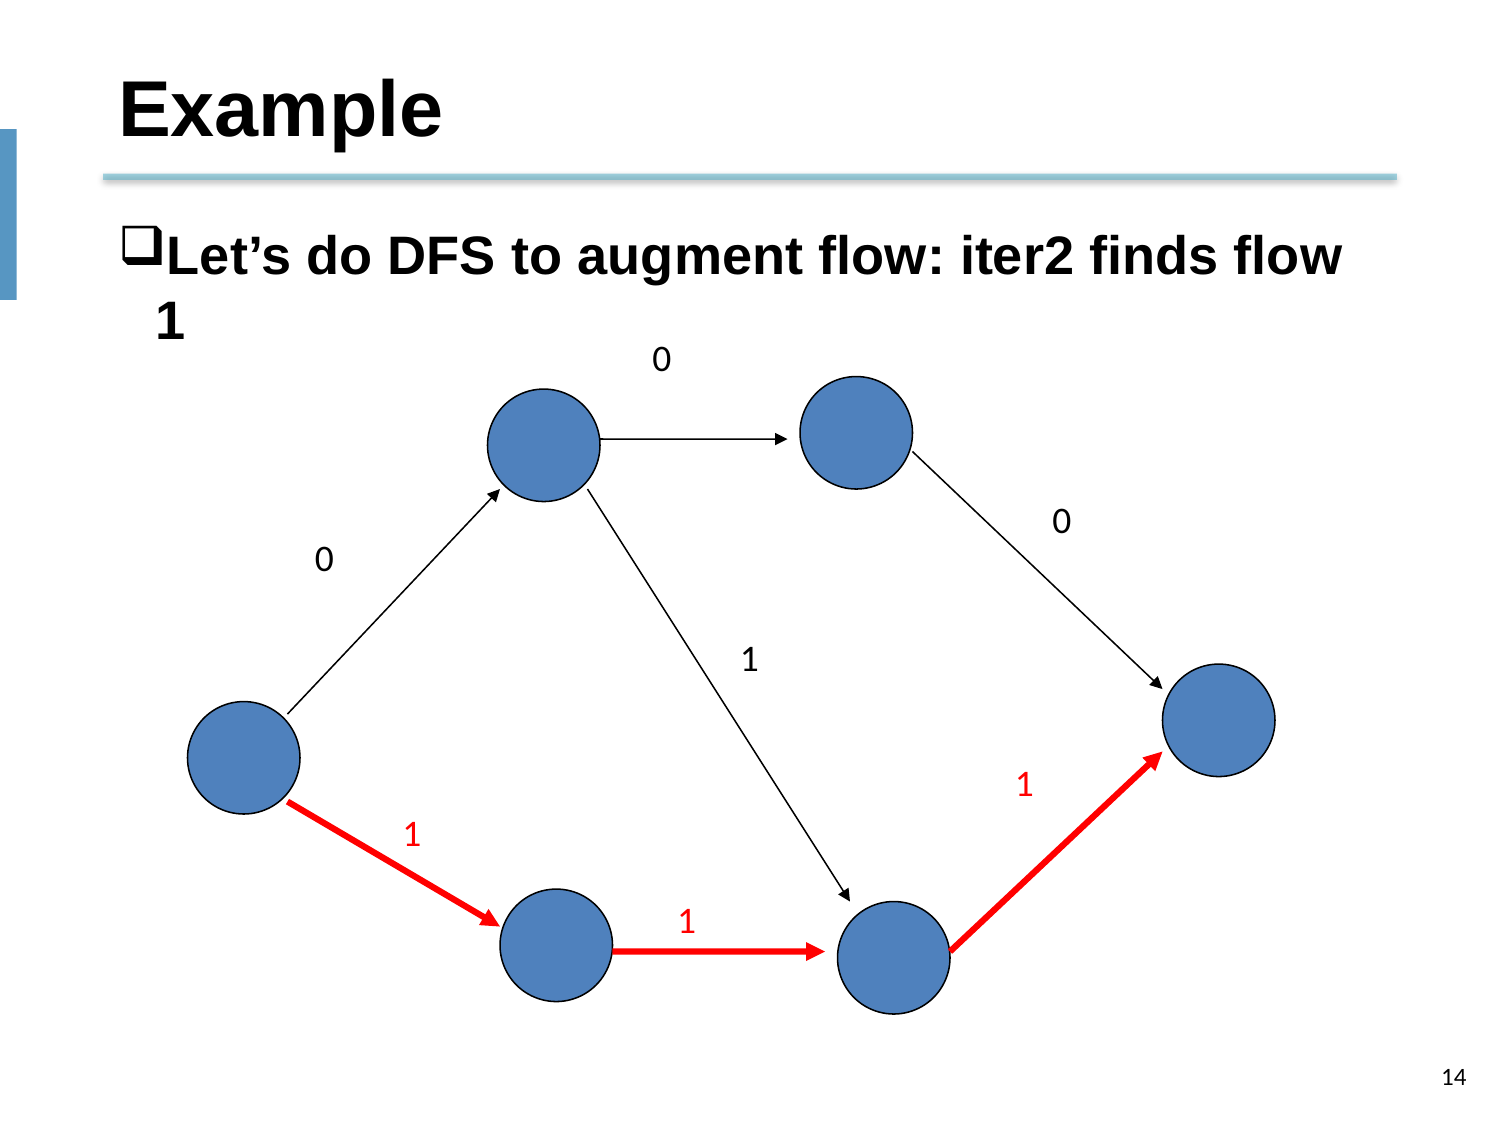

# Example
Let’s do DFS to augment flow: iter2 finds flow 1
0

0
0
1

1

1

1

14